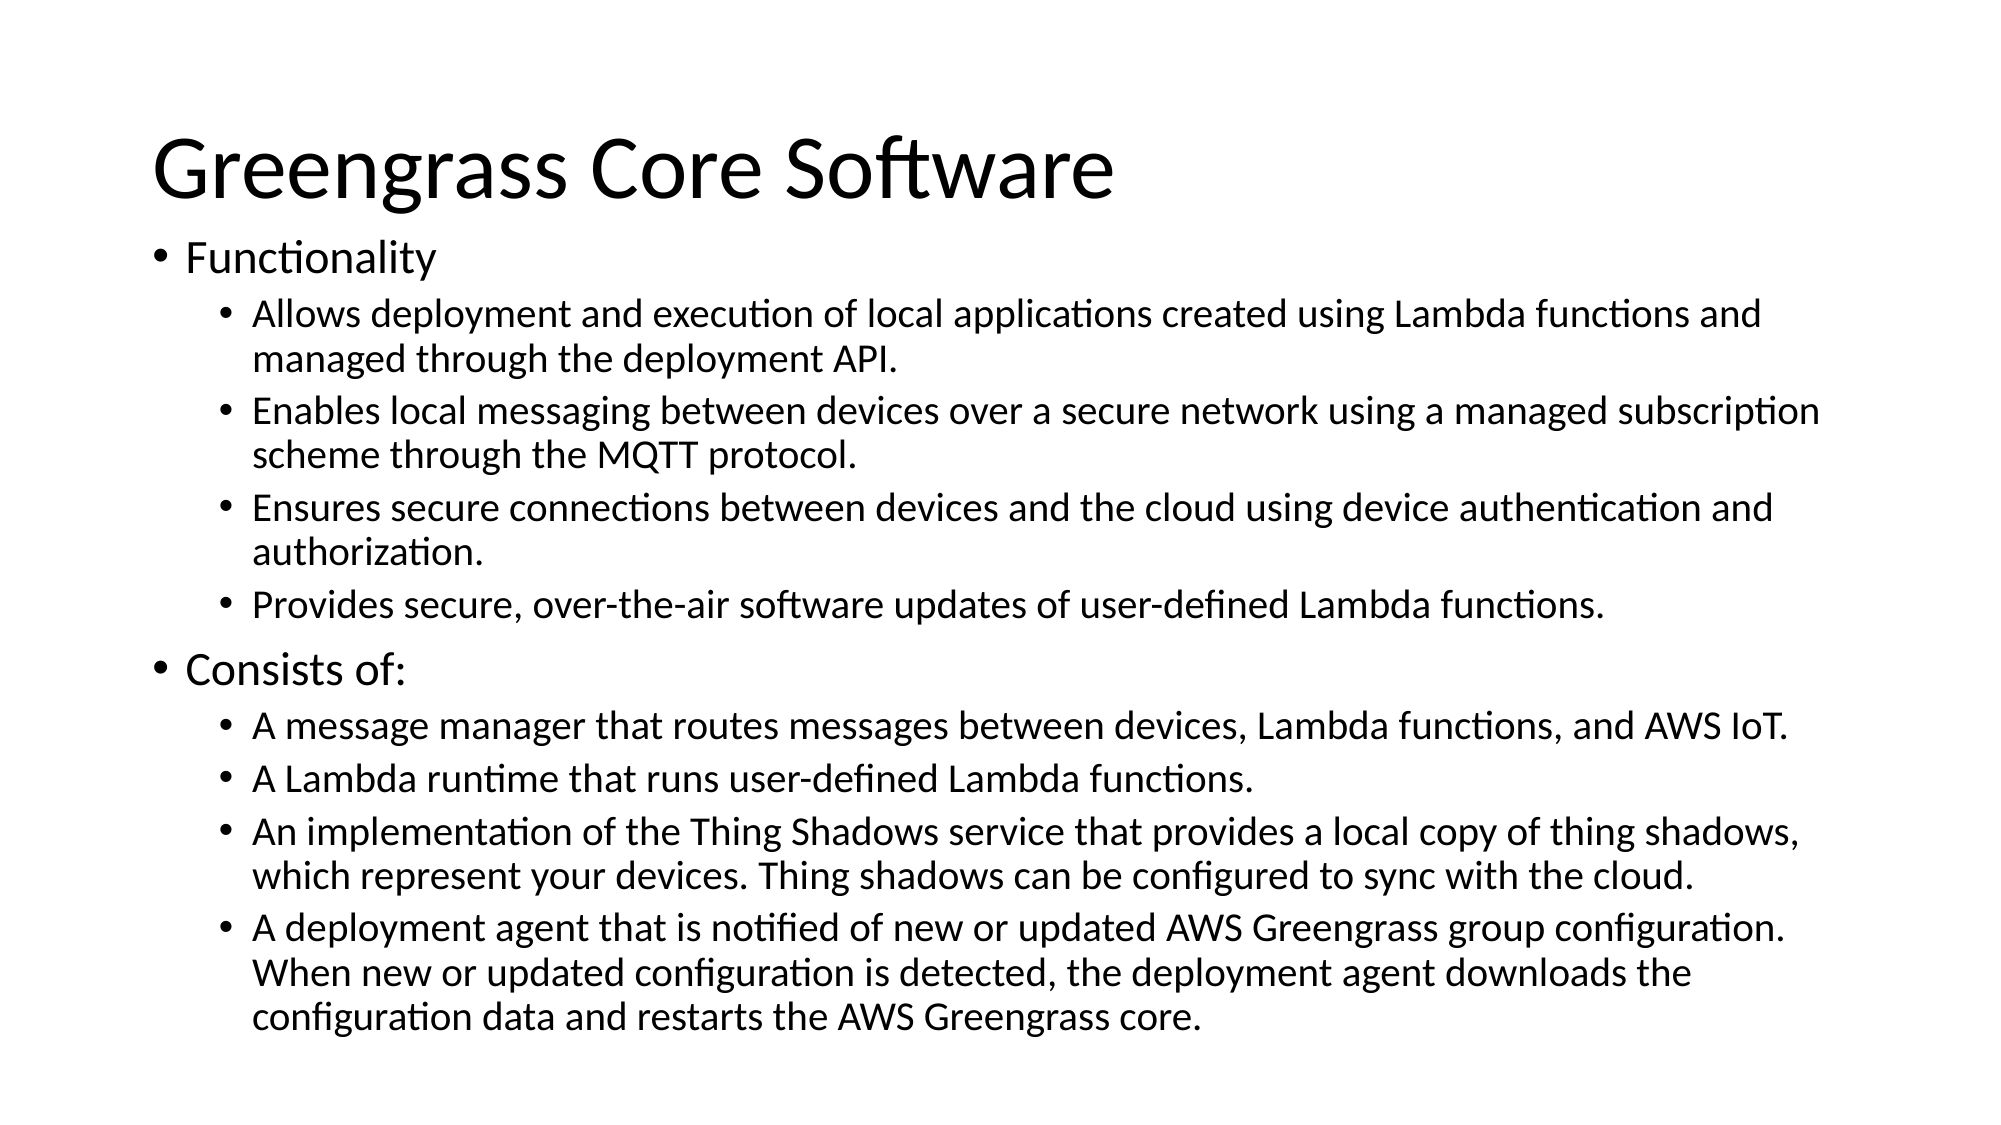

# Greengrass Core Software
Functionality
Allows deployment and execution of local applications created using Lambda functions and managed through the deployment API.
Enables local messaging between devices over a secure network using a managed subscription scheme through the MQTT protocol.
Ensures secure connections between devices and the cloud using device authentication and authorization.
Provides secure, over-the-air software updates of user-defined Lambda functions.
Consists of:
A message manager that routes messages between devices, Lambda functions, and AWS IoT.
A Lambda runtime that runs user-defined Lambda functions.
An implementation of the Thing Shadows service that provides a local copy of thing shadows, which represent your devices. Thing shadows can be configured to sync with the cloud.
A deployment agent that is notified of new or updated AWS Greengrass group configuration. When new or updated configuration is detected, the deployment agent downloads the configuration data and restarts the AWS Greengrass core.